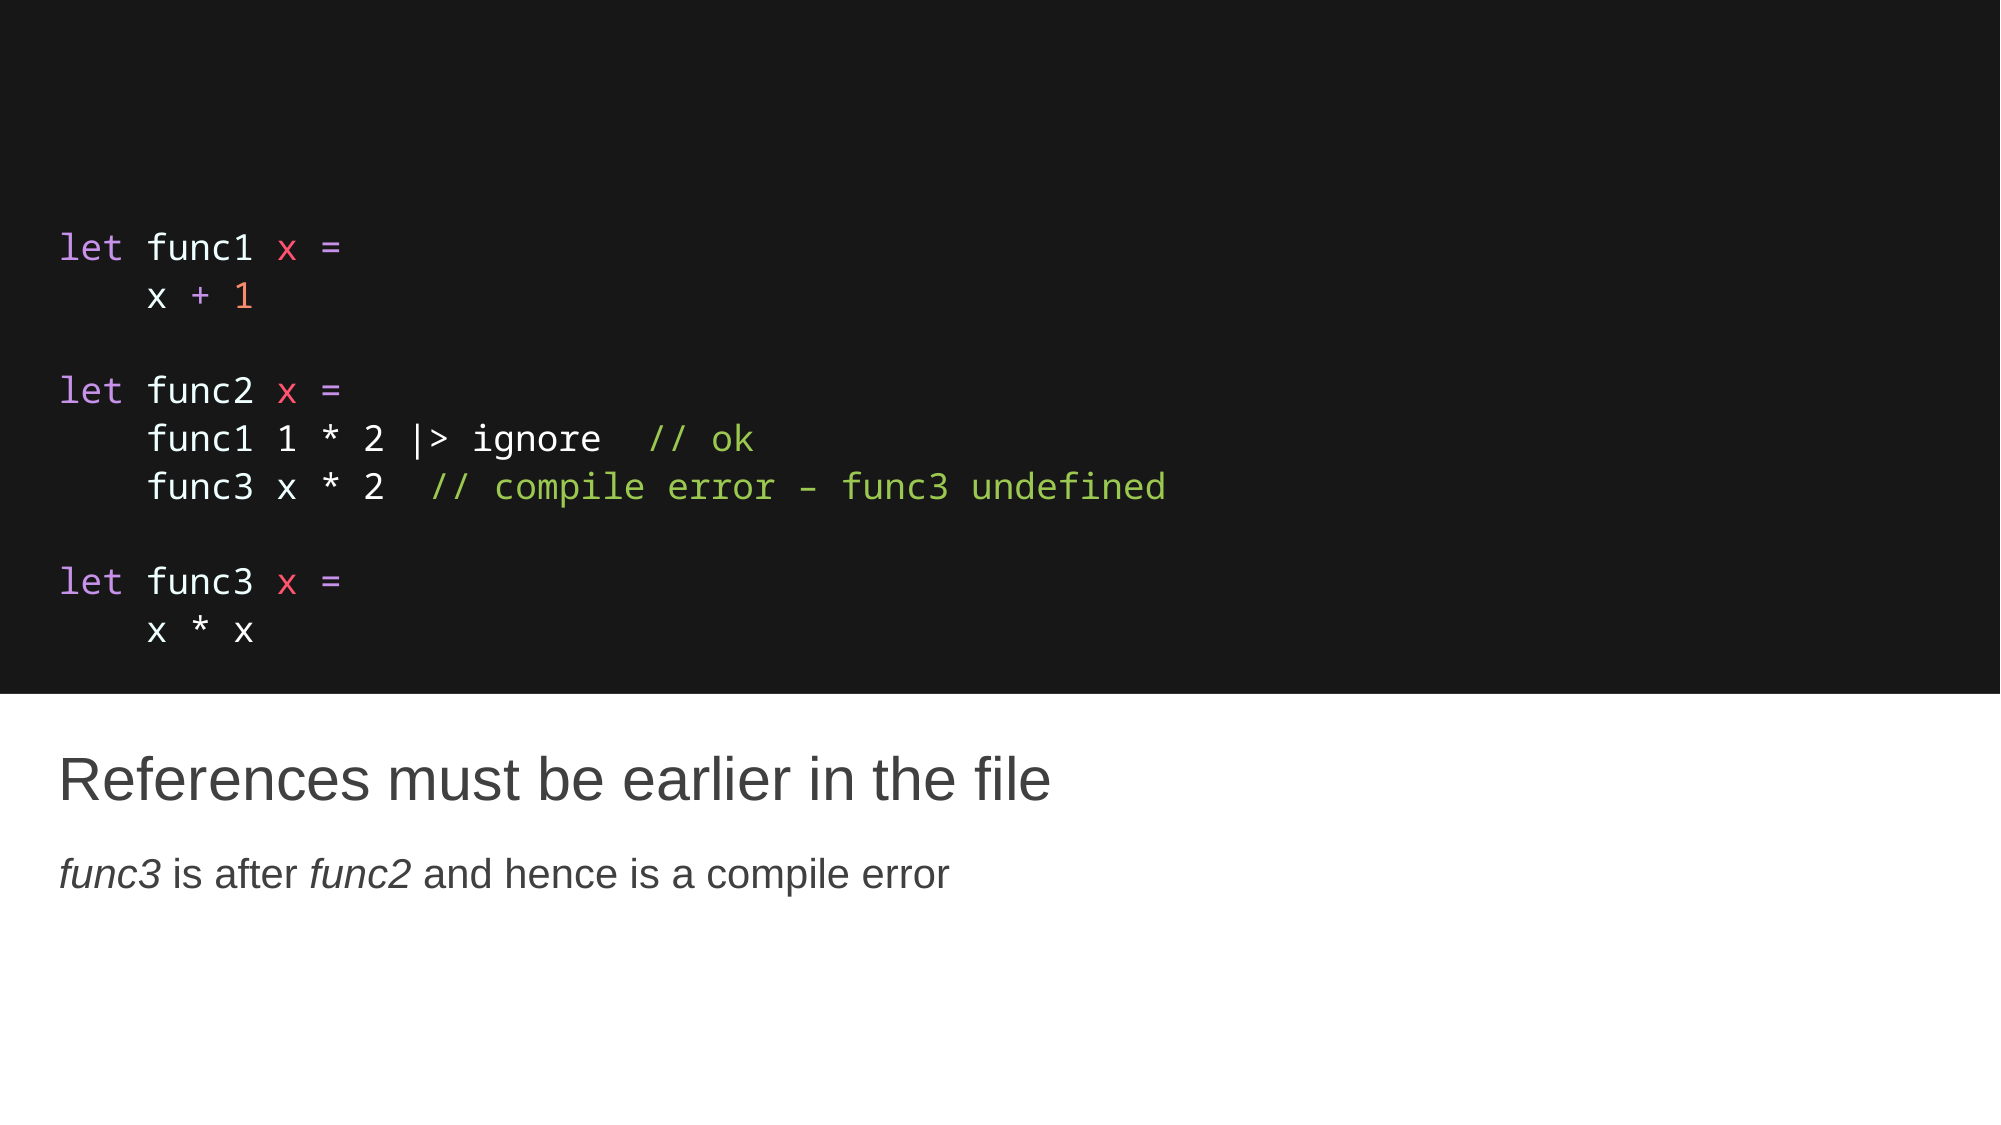

let func1 x =
    x + 1

let func2 x =
    func1 1 * 2 |> ignore  // ok
    func3 x * 2  // compile error – func3 undefined
let func3 x =
    x * x
# References must be earlier in the file
func3 is after func2 and hence is a compile error